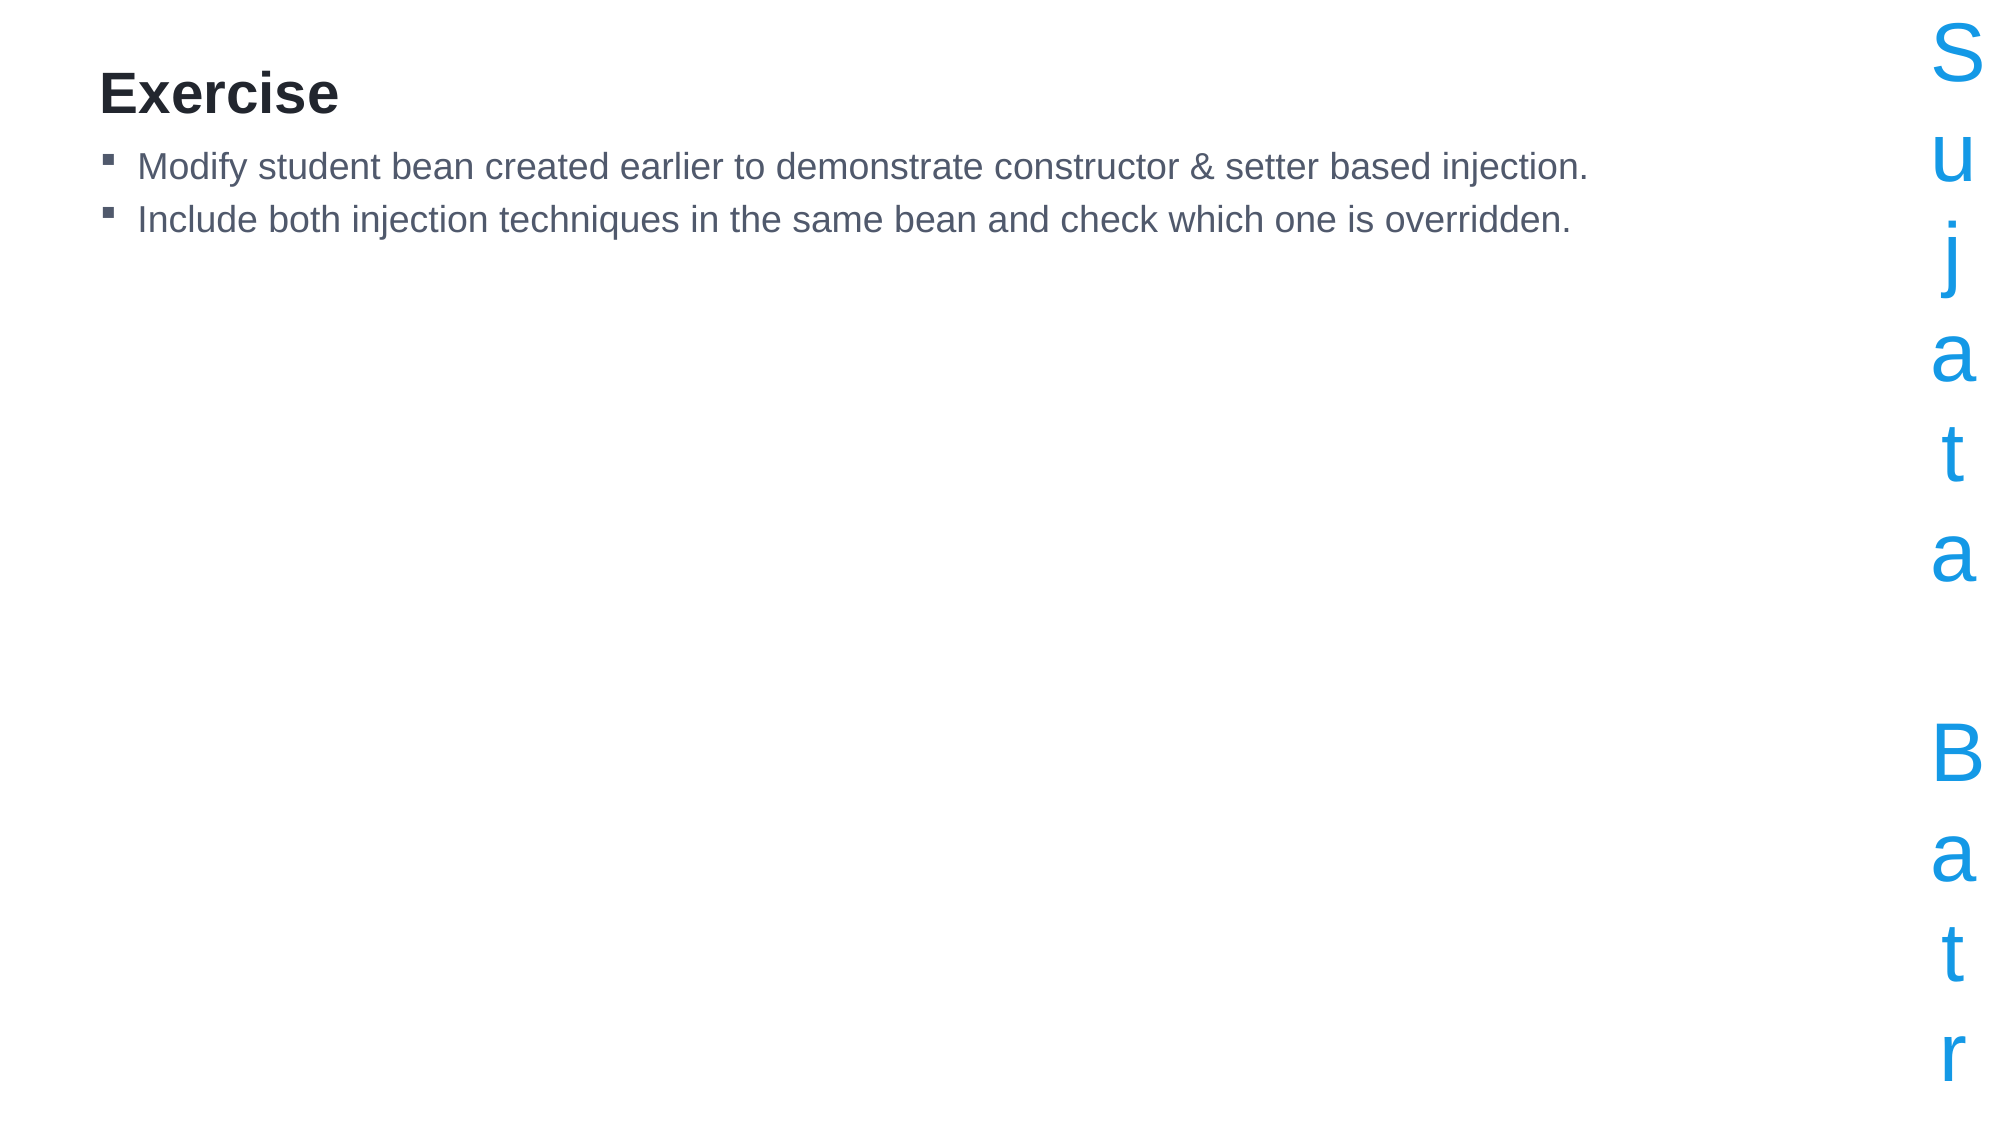

Sujata Batra
# Exercise
Modify student bean created earlier to demonstrate constructor & setter based injection.
Include both injection techniques in the same bean and check which one is overridden.